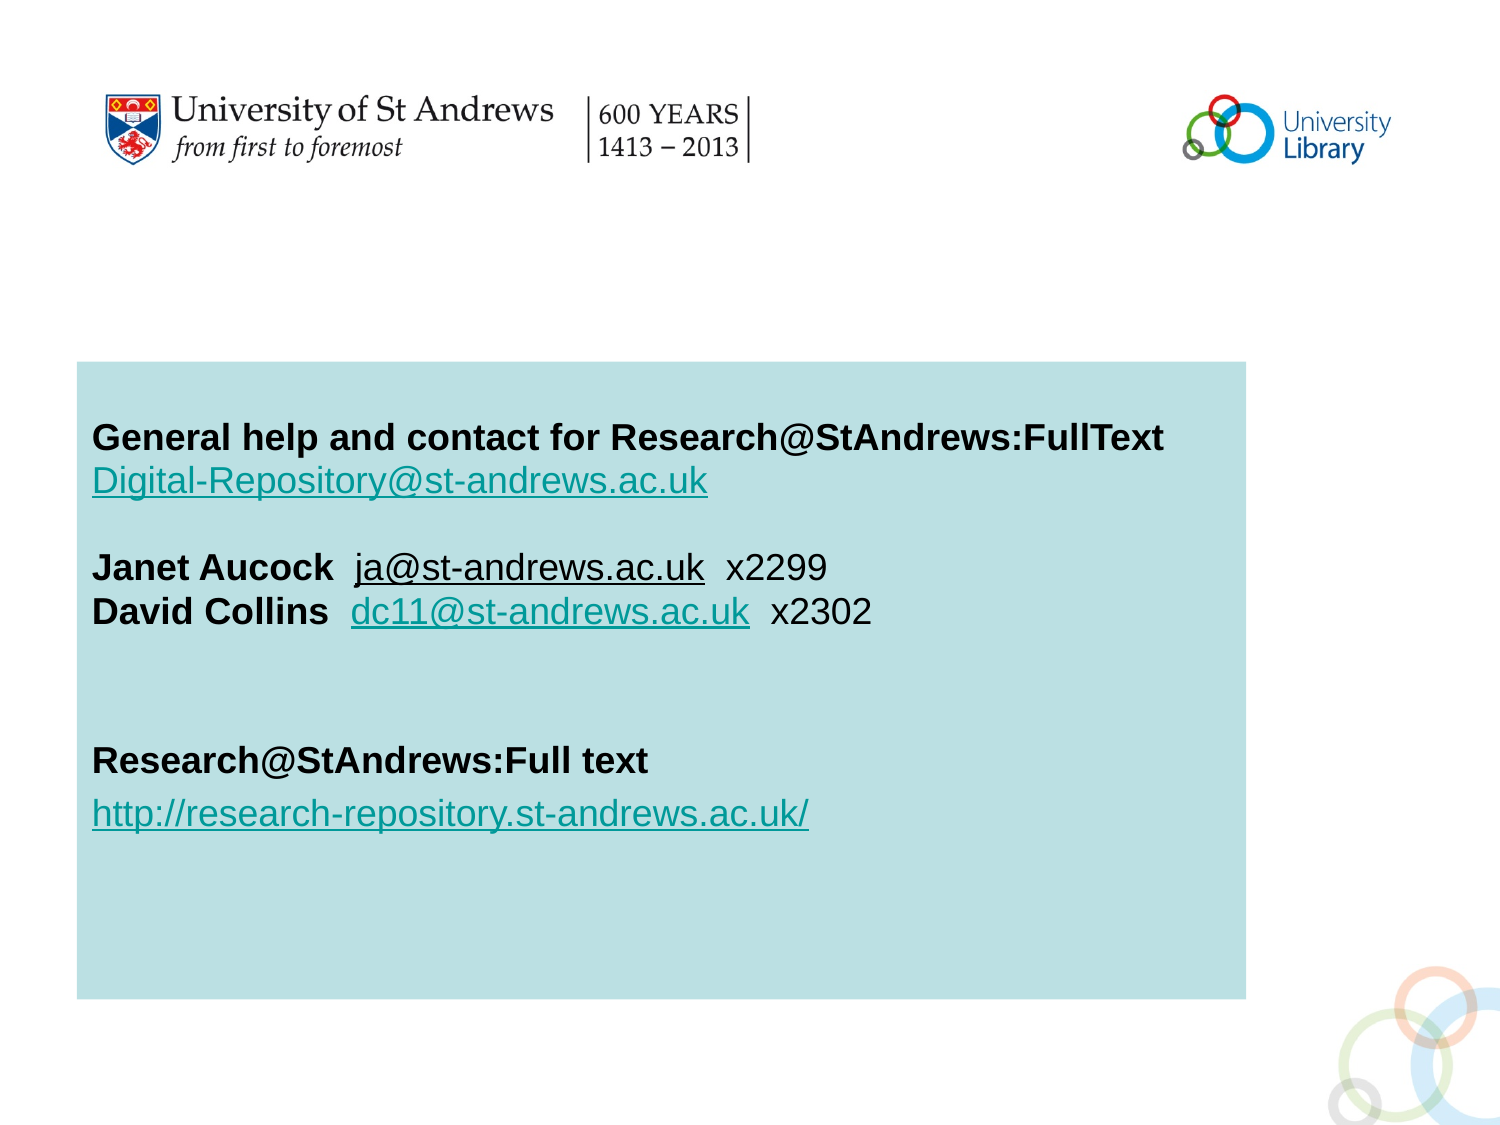

#

General help and contact for Research@StAndrews:FullText
Digital-Repository@st-andrews.ac.uk

Janet Aucock  ja@st-andrews.ac.uk  x2299
David Collins  dc11@st-andrews.ac.uk  x2302

Research@StAndrews:Full text
http://research-repository.st-andrews.ac.uk/